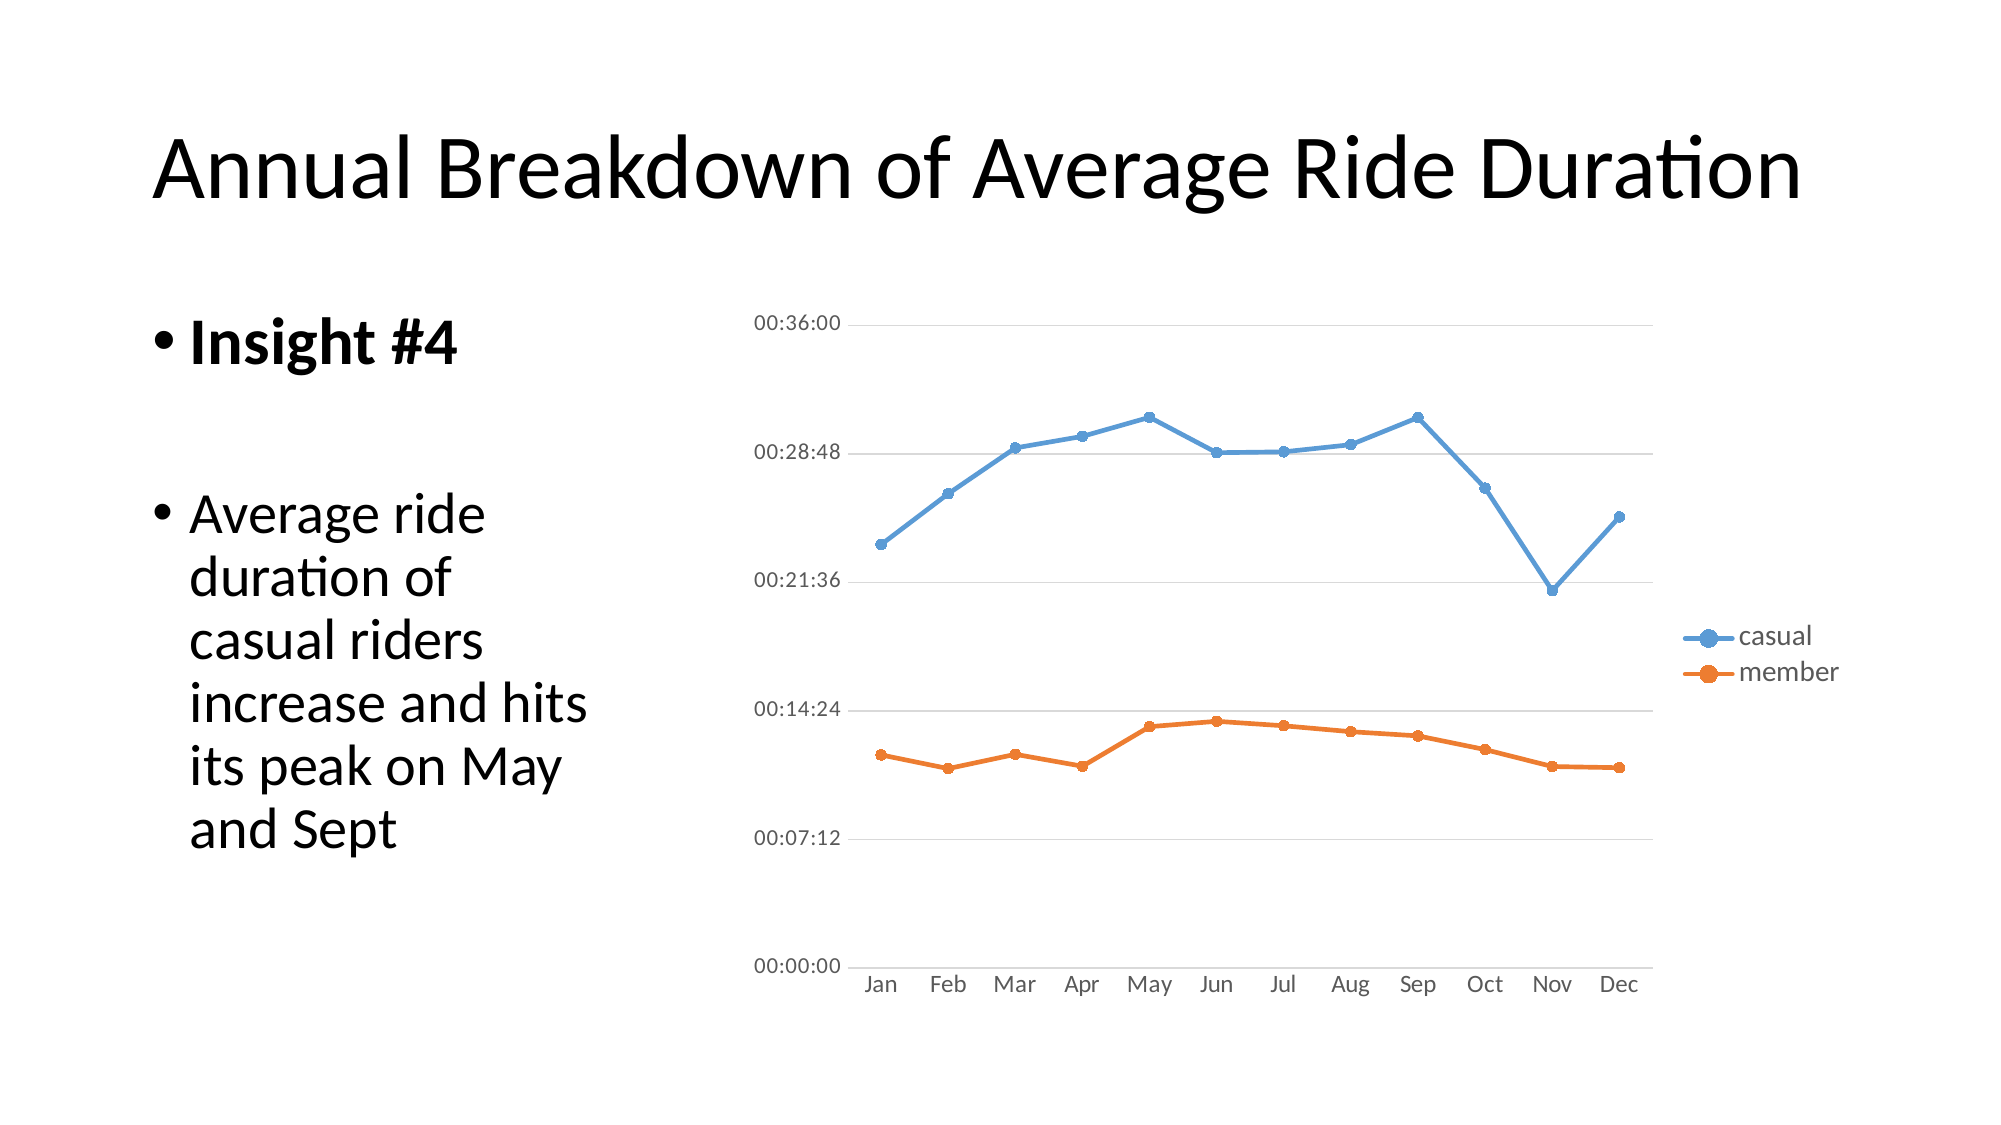

# Annual Breakdown of Average Ride Duration
Insight #4

Average ride duration of casual riders increase and hits its peak on May and Sept

### Chart

| Category | casual | member |
|---|---|---|
| Jan | 0.016469907407407405 | 0.008287037037037037 |
| Feb | 0.018449074074074073 | 0.007754629629629629 |
| Mar | 0.020231481481481482 | 0.008310185185185186 |
| Apr | 0.020682870370370372 | 0.007847222222222222 |
| May | 0.021423611111111112 | 0.009386574074074075 |
| Jun | 0.020046296296296295 | 0.009594907407407408 |
| Jul | 0.02008101851851852 | 0.009421296296296296 |
| Aug | 0.020358796296296295 | 0.009189814814814814 |
| Sep | 0.021412037037037035 | 0.009027777777777779 |
| Oct | 0.01866898148148148 | 0.00849537037037037 |
| Nov | 0.014675925925925926 | 0.007835648148148149 |
| Dec | 0.017546296296296296 | 0.007789351851851852 |